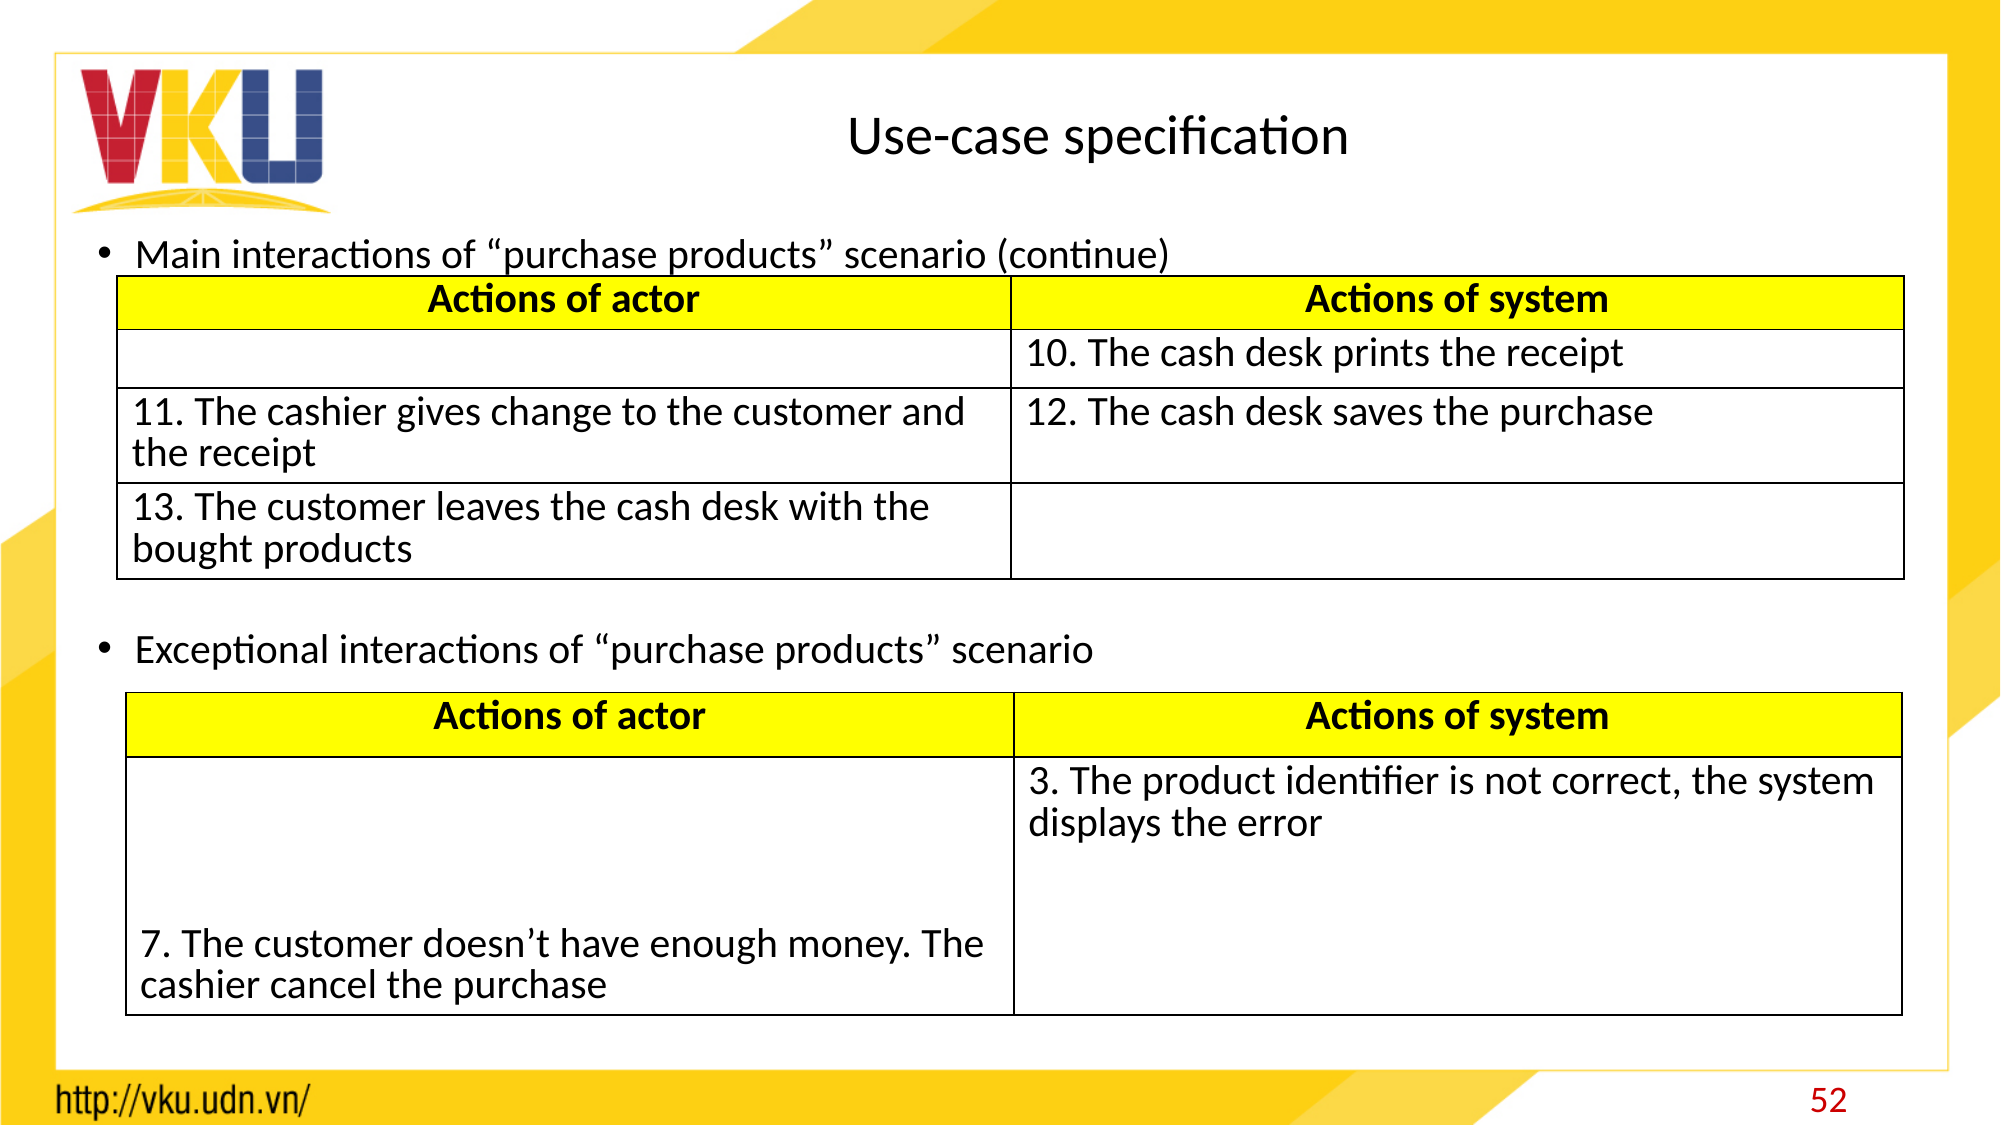

# Use-case specification
Main interactions of “purchase products” scenario (continue)

Exceptional interactions of “purchase products” scenario
| Actions of actor | Actions of system |
| --- | --- |
|  | 10. The cash desk prints the receipt |
| 11. The cashier gives change to the customer and the receipt | 12. The cash desk saves the purchase |
| 13. The customer leaves the cash desk with the bought products |  |
| Actions of actor | Actions of system |
| --- | --- |
| 7. The customer doesn’t have enough money. The cashier cancel the purchase | 3. The product identifier is not correct, the system displays the error |
52